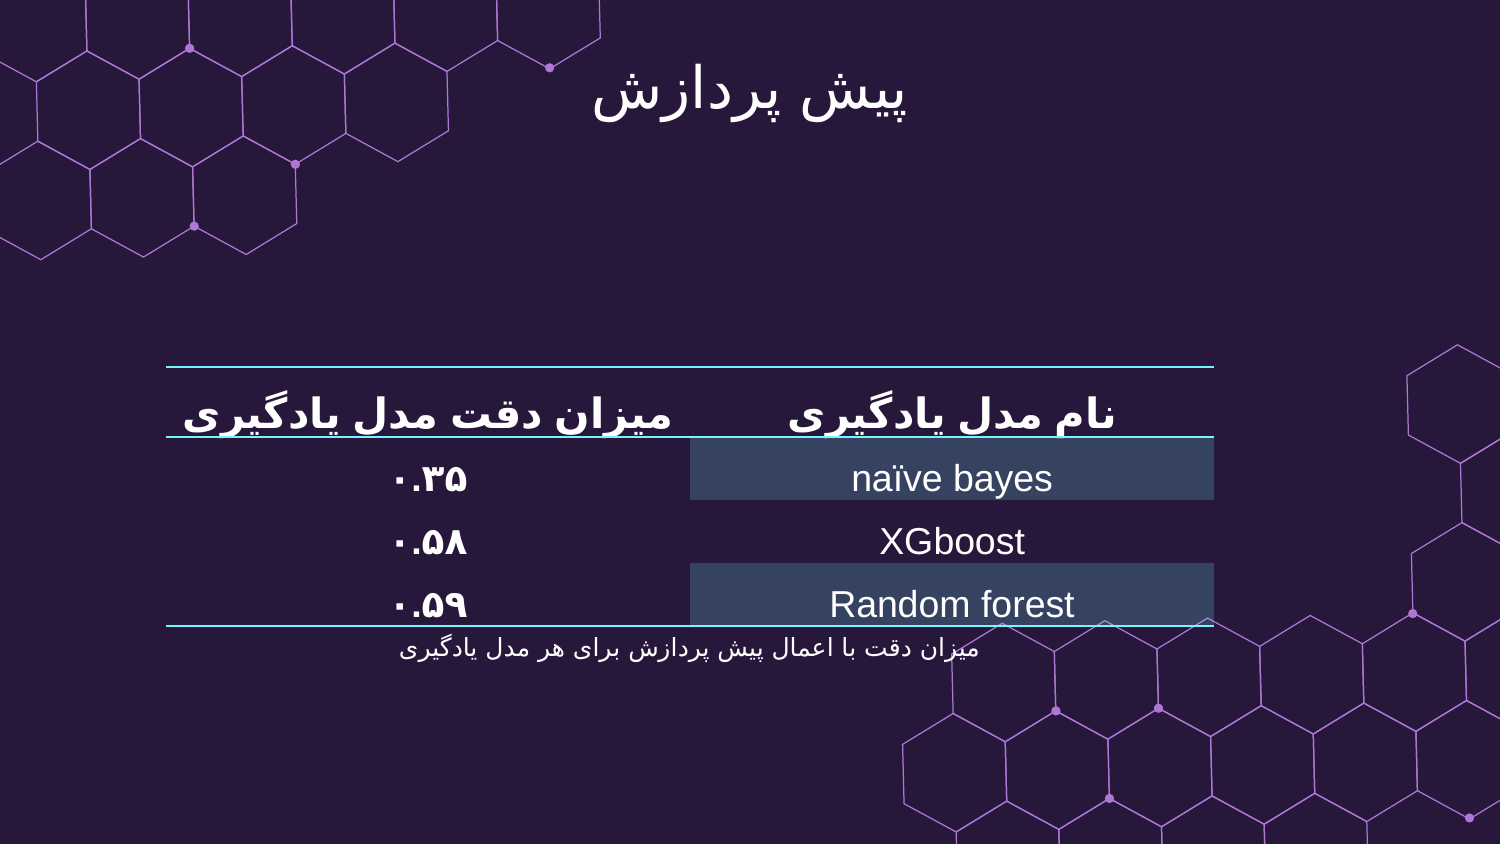

پیش پردازش
| میزان دقت مدل یادگیری | نام مدل یادگیری |
| --- | --- |
| ۰.۳۵ | naïve bayes |
| ۰.۵۸ | XGboost |
| ۰.۵۹ | Random forest |
میزان دقت با اعمال پیش پردازش برای هر مدل یادگیری